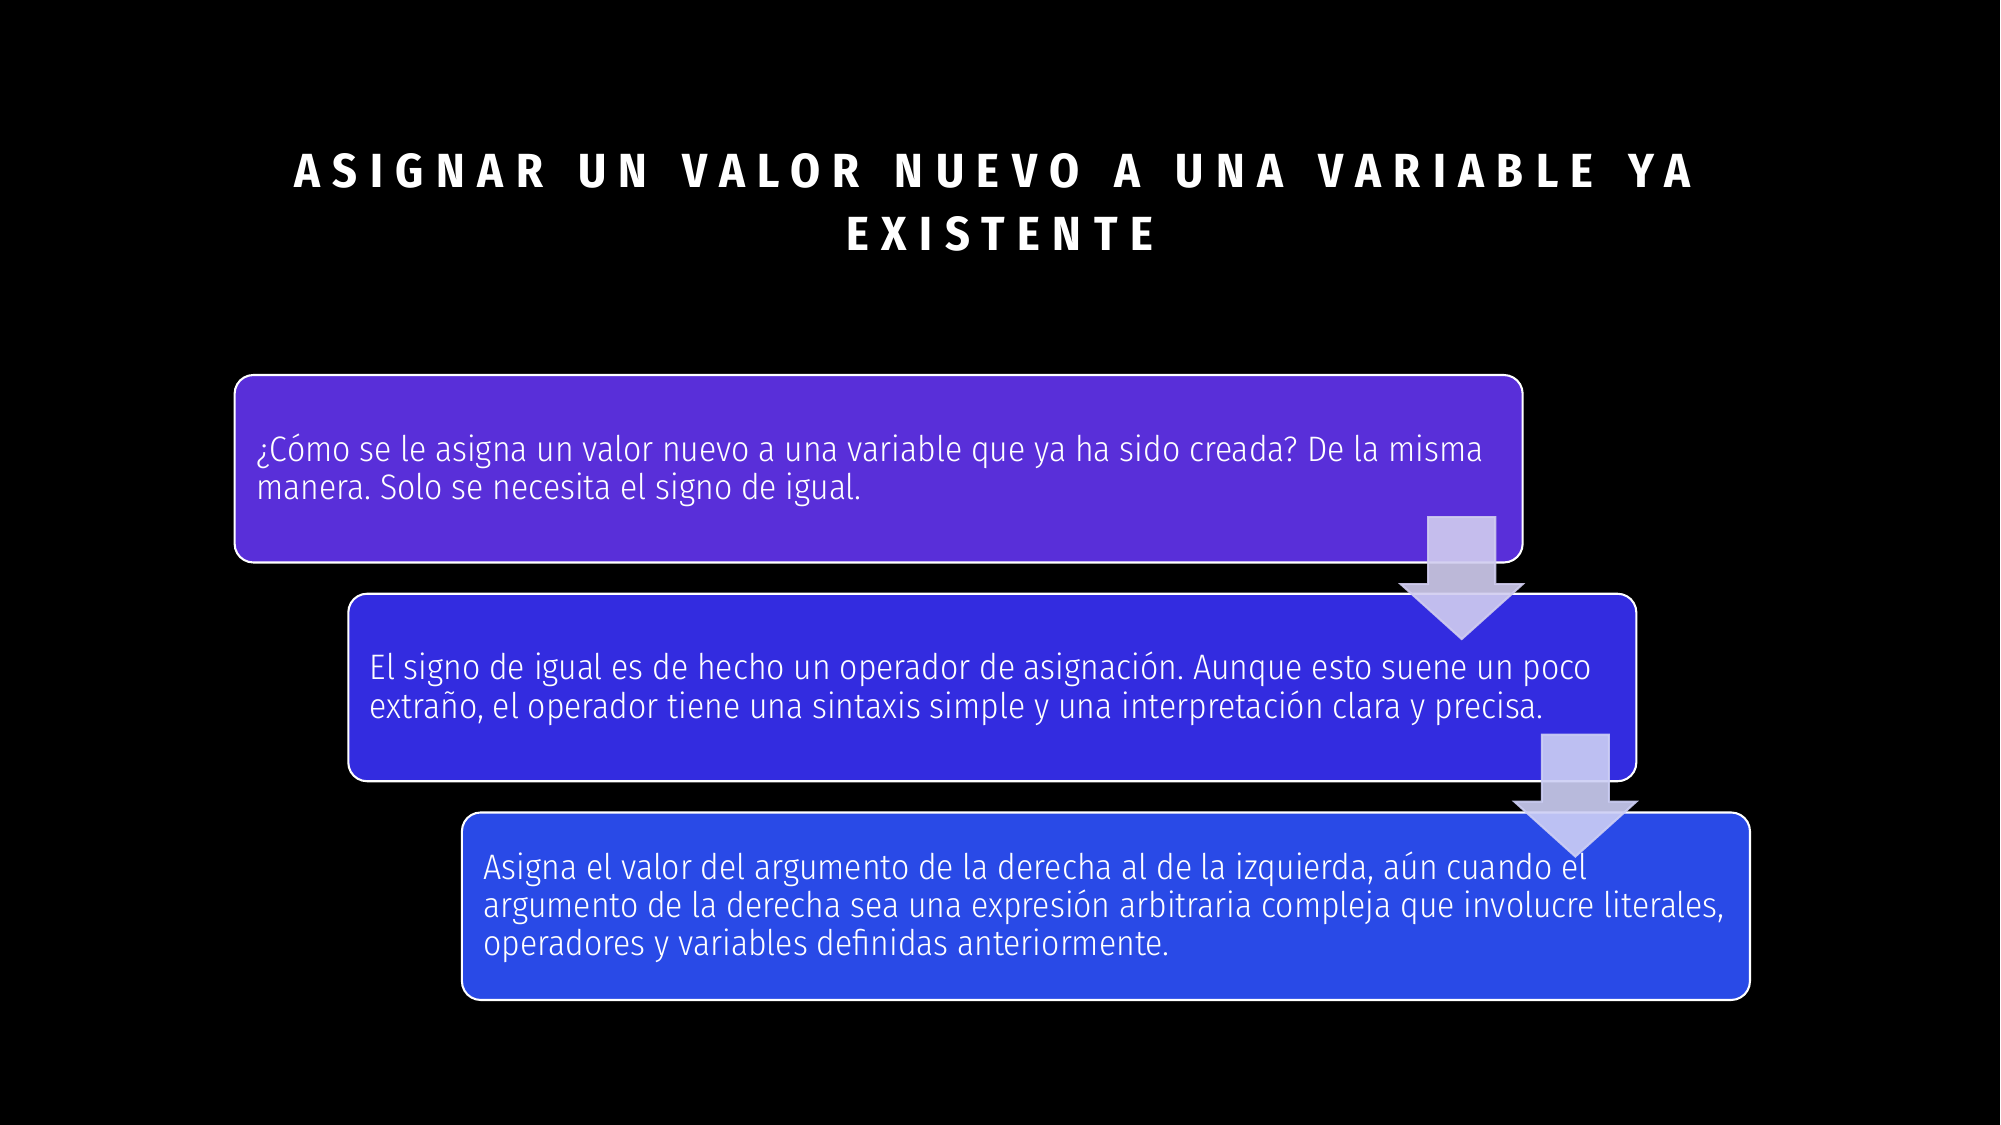

# Asignar un valor nuevo a una variable ya existente
¿Cómo se le asigna un valor nuevo a una variable que ya ha sido creada? De la misma manera. Solo se necesita el signo de igual.
El signo de igual es de hecho un operador de asignación. Aunque esto suene un poco extraño, el operador tiene una sintaxis simple y una interpretación clara y precisa.
Asigna el valor del argumento de la derecha al de la izquierda, aún cuando el argumento de la derecha sea una expresión arbitraria compleja que involucre literales, operadores y variables definidas anteriormente.